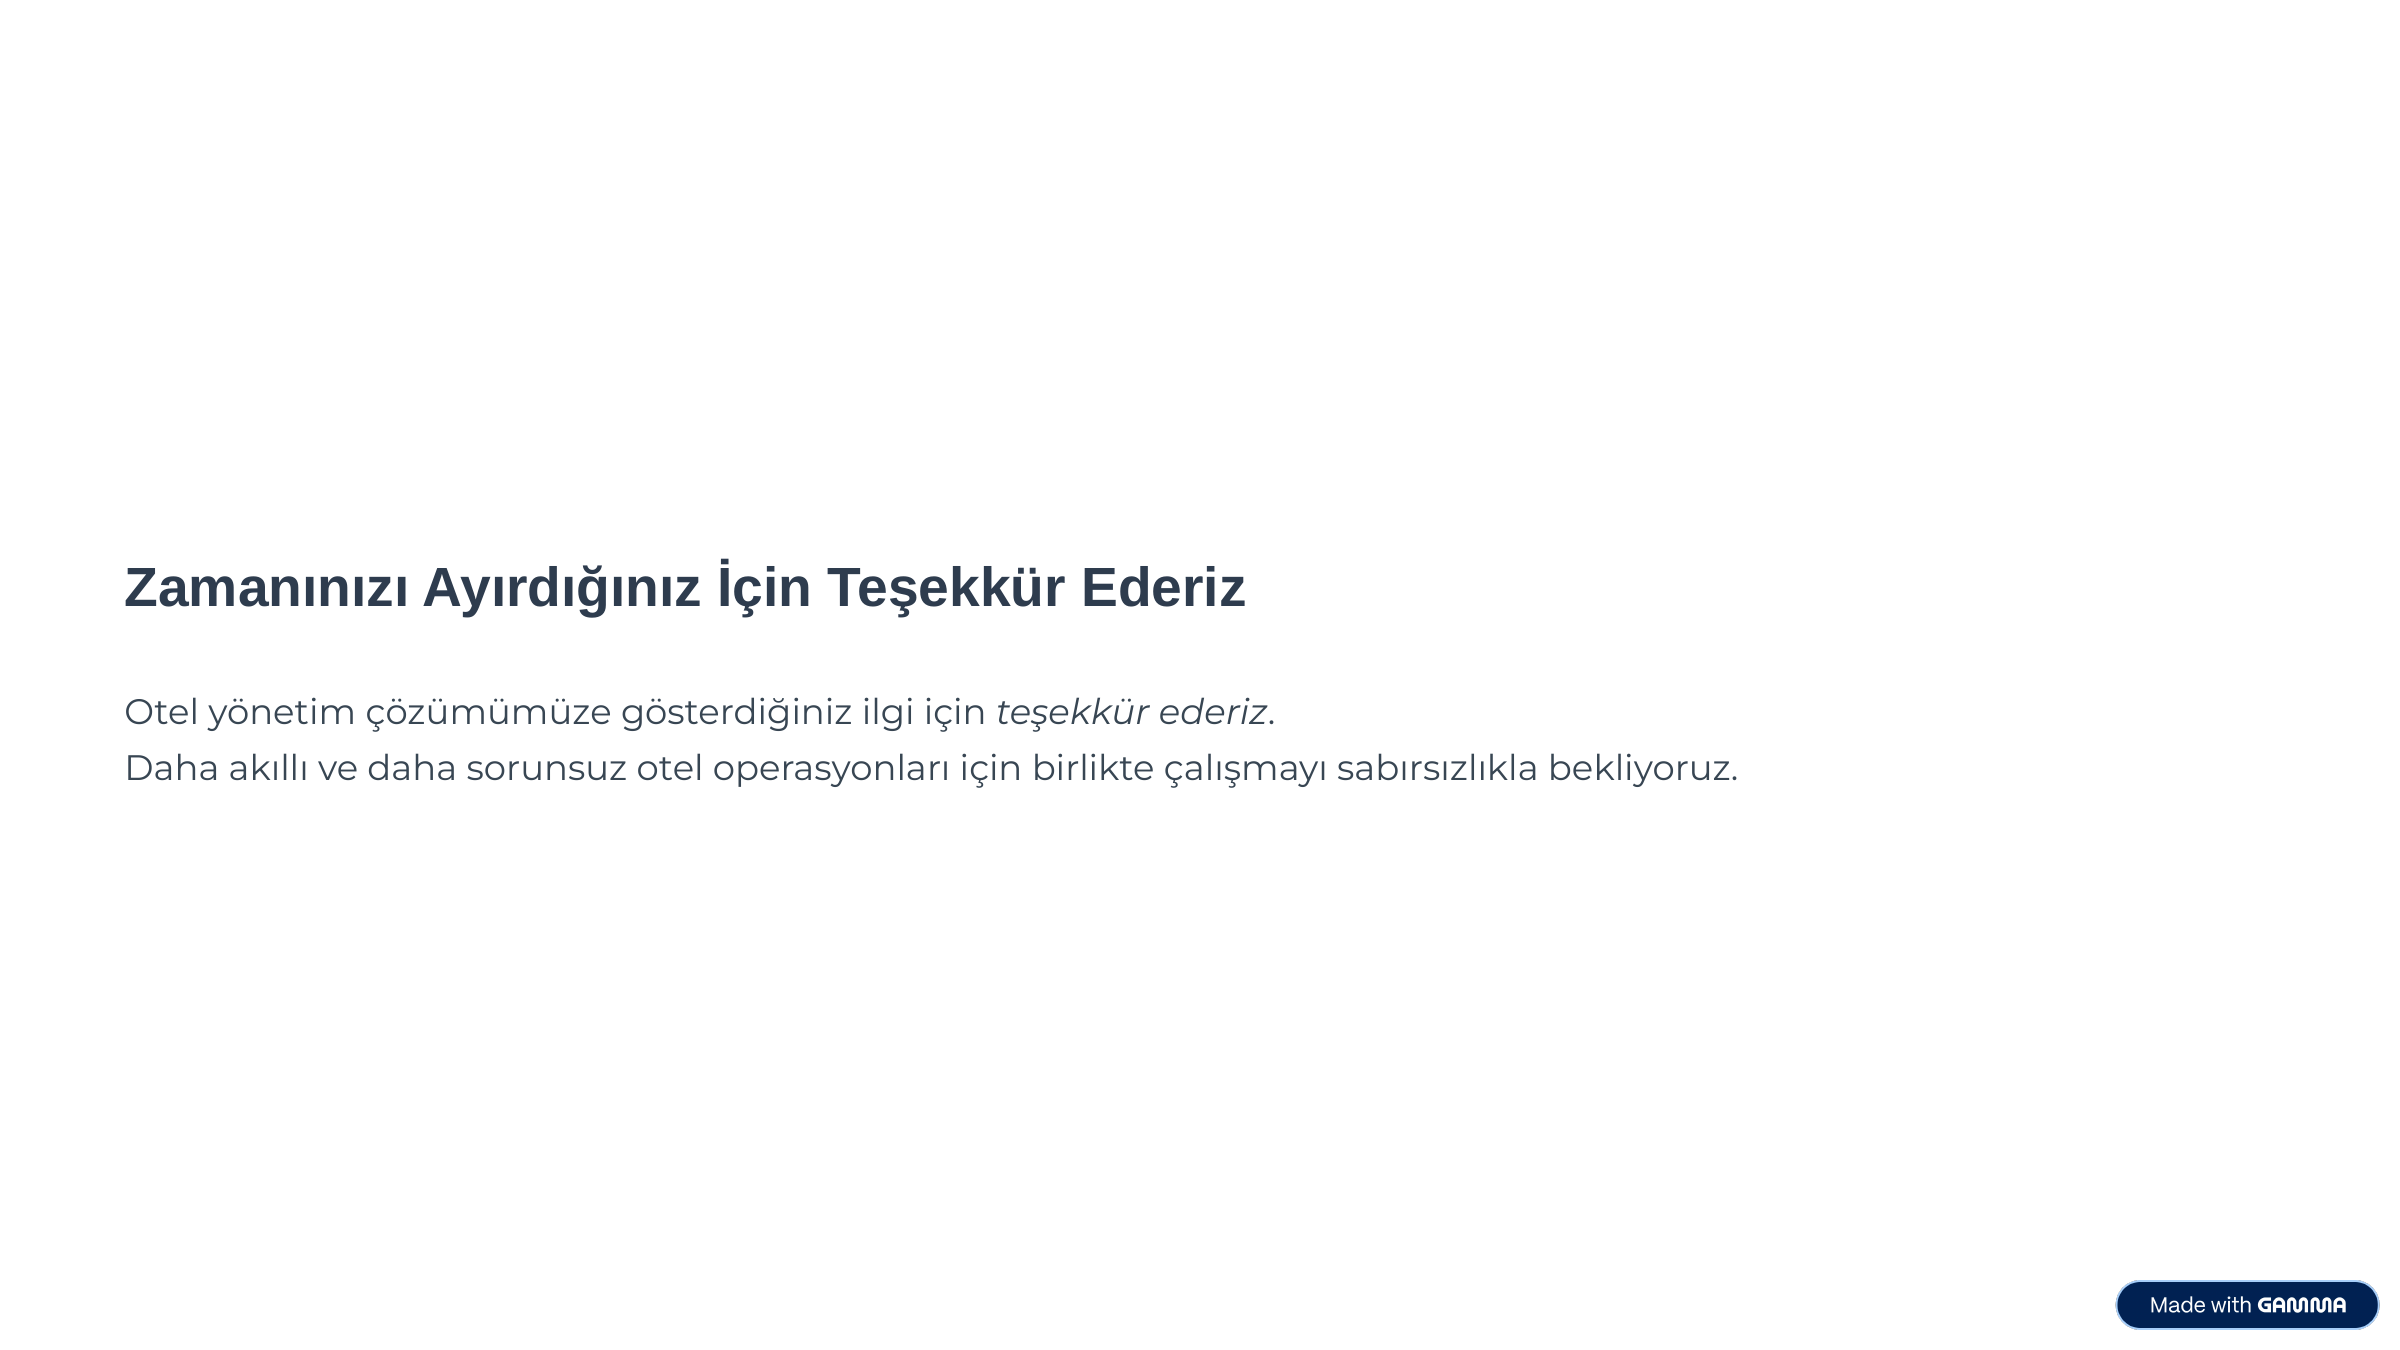

Zamanınızı Ayırdığınız İçin Teşekkür Ederiz
Otel yönetim çözümümüze gösterdiğiniz ilgi için teşekkür ederiz.
Daha akıllı ve daha sorunsuz otel operasyonları için birlikte çalışmayı sabırsızlıkla bekliyoruz.